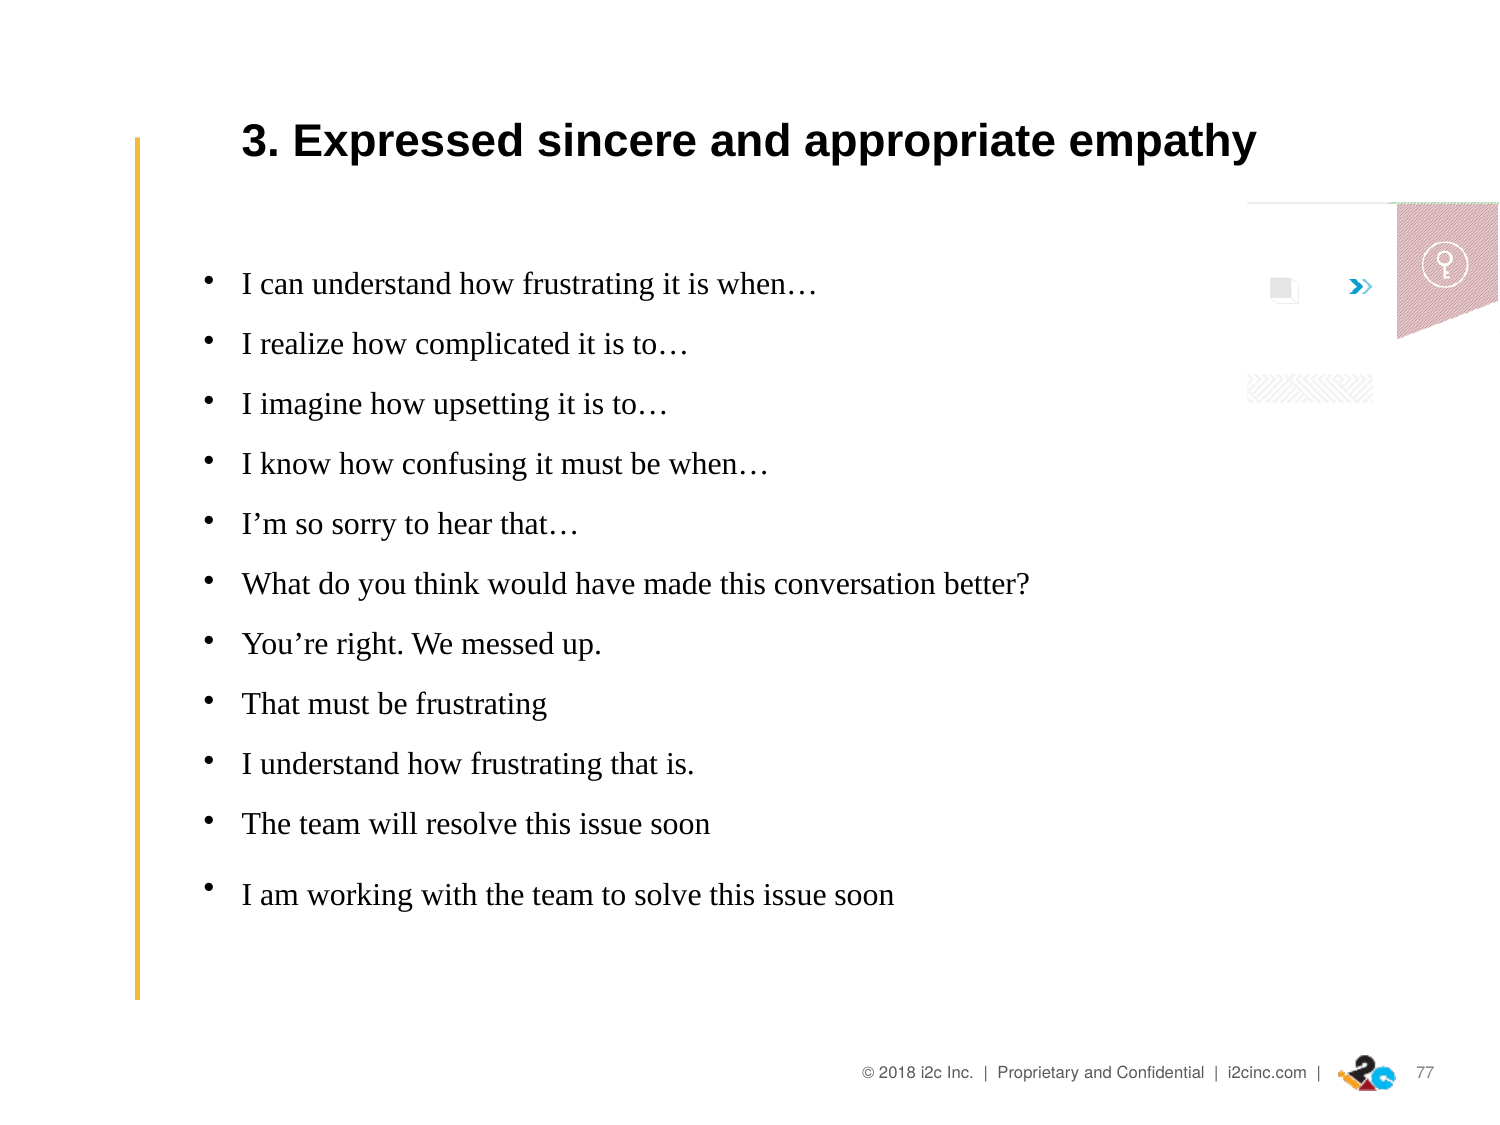

3. Expressed sincere and appropriate empathy
I can understand how frustrating it is when…
I realize how complicated it is to…
I imagine how upsetting it is to…
I know how confusing it must be when…
I’m so sorry to hear that…
What do you think would have made this conversation better?
You’re right. We messed up.
That must be frustrating
I understand how frustrating that is.
The team will resolve this issue soon
I am working with the team to solve this issue soon